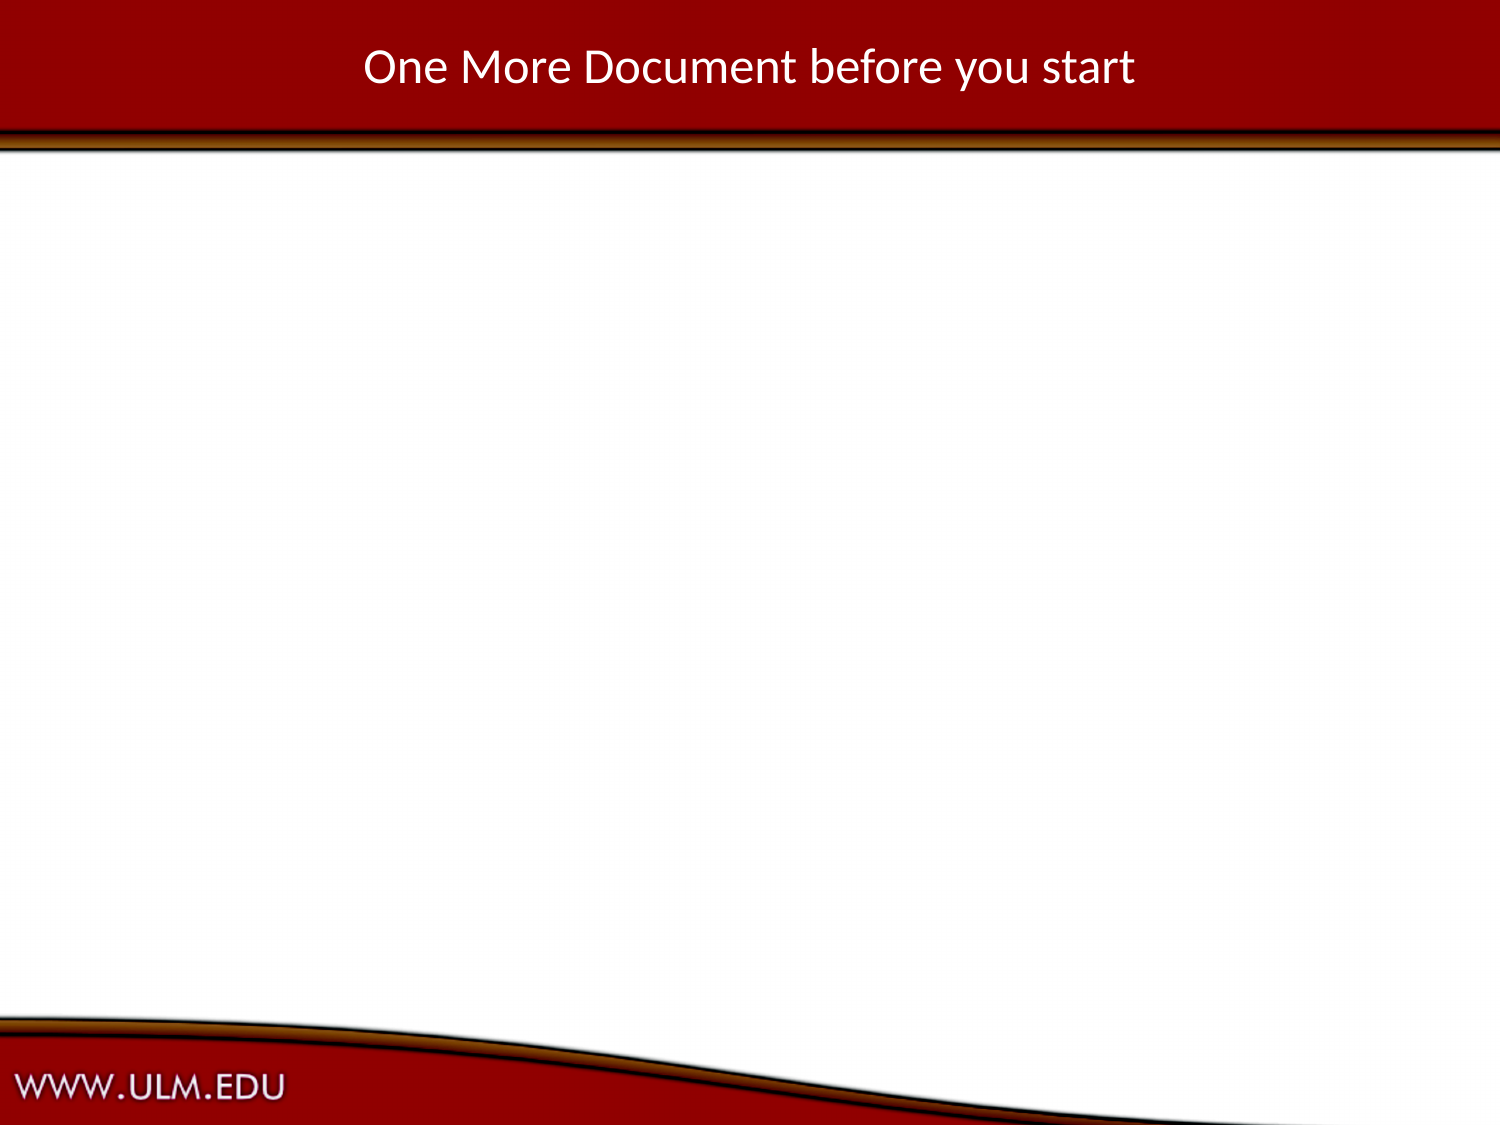

# One More Document before you start